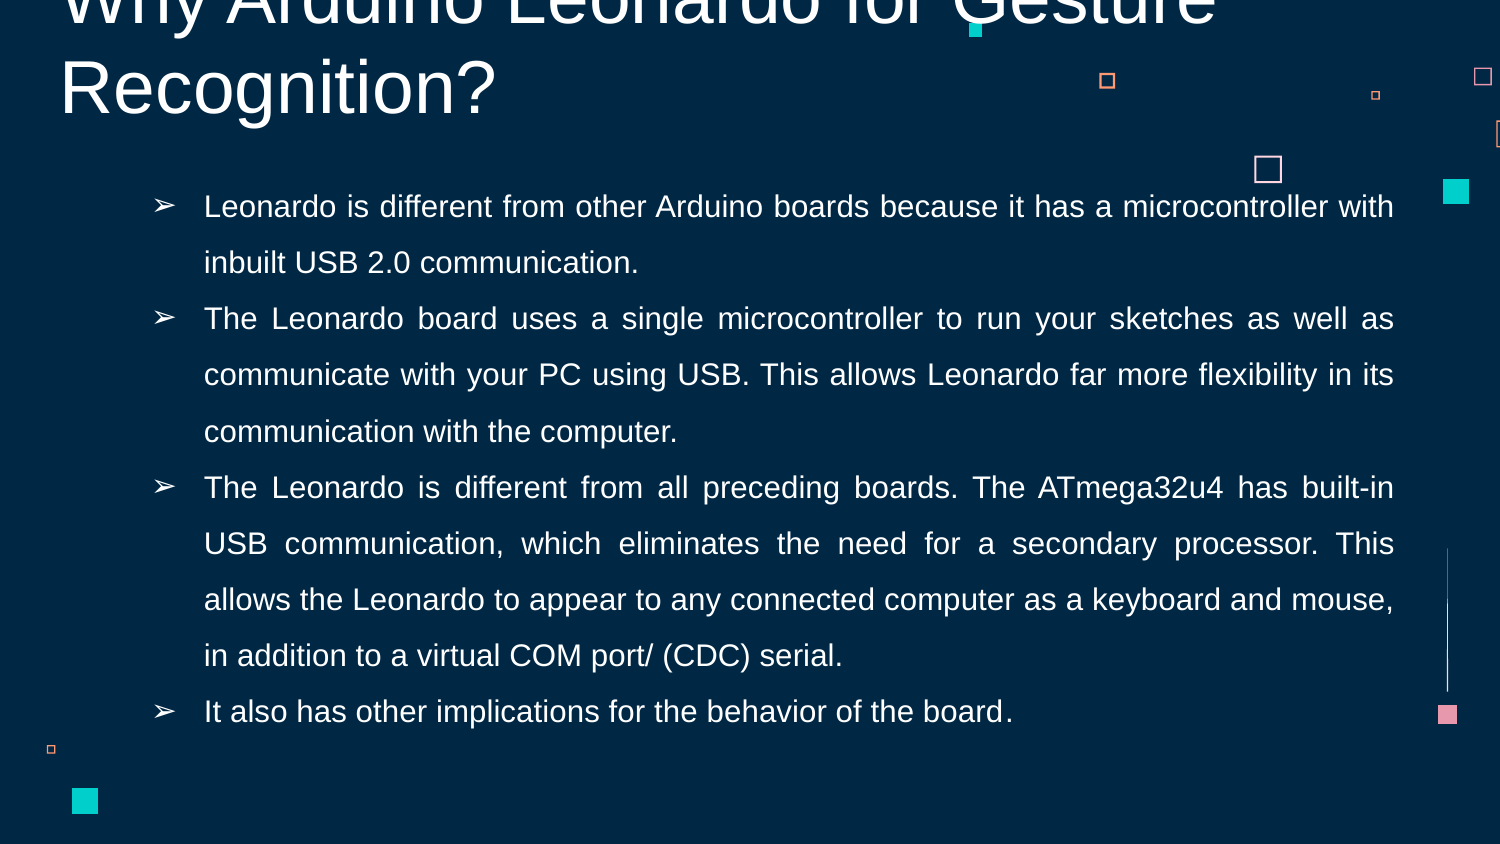

Why Arduino Leonardo for Gesture Recognition?
Leonardo is different from other Arduino boards because it has a microcontroller with inbuilt USB 2.0 communication.
The Leonardo board uses a single microcontroller to run your sketches as well as communicate with your PC using USB. This allows Leonardo far more flexibility in its communication with the computer.
The Leonardo is different from all preceding boards. The ATmega32u4 has built-in USB communication, which eliminates the need for a secondary processor. This allows the Leonardo to appear to any connected computer as a keyboard and mouse, in addition to a virtual COM port/ (CDC) serial.
It also has other implications for the behavior of the board.